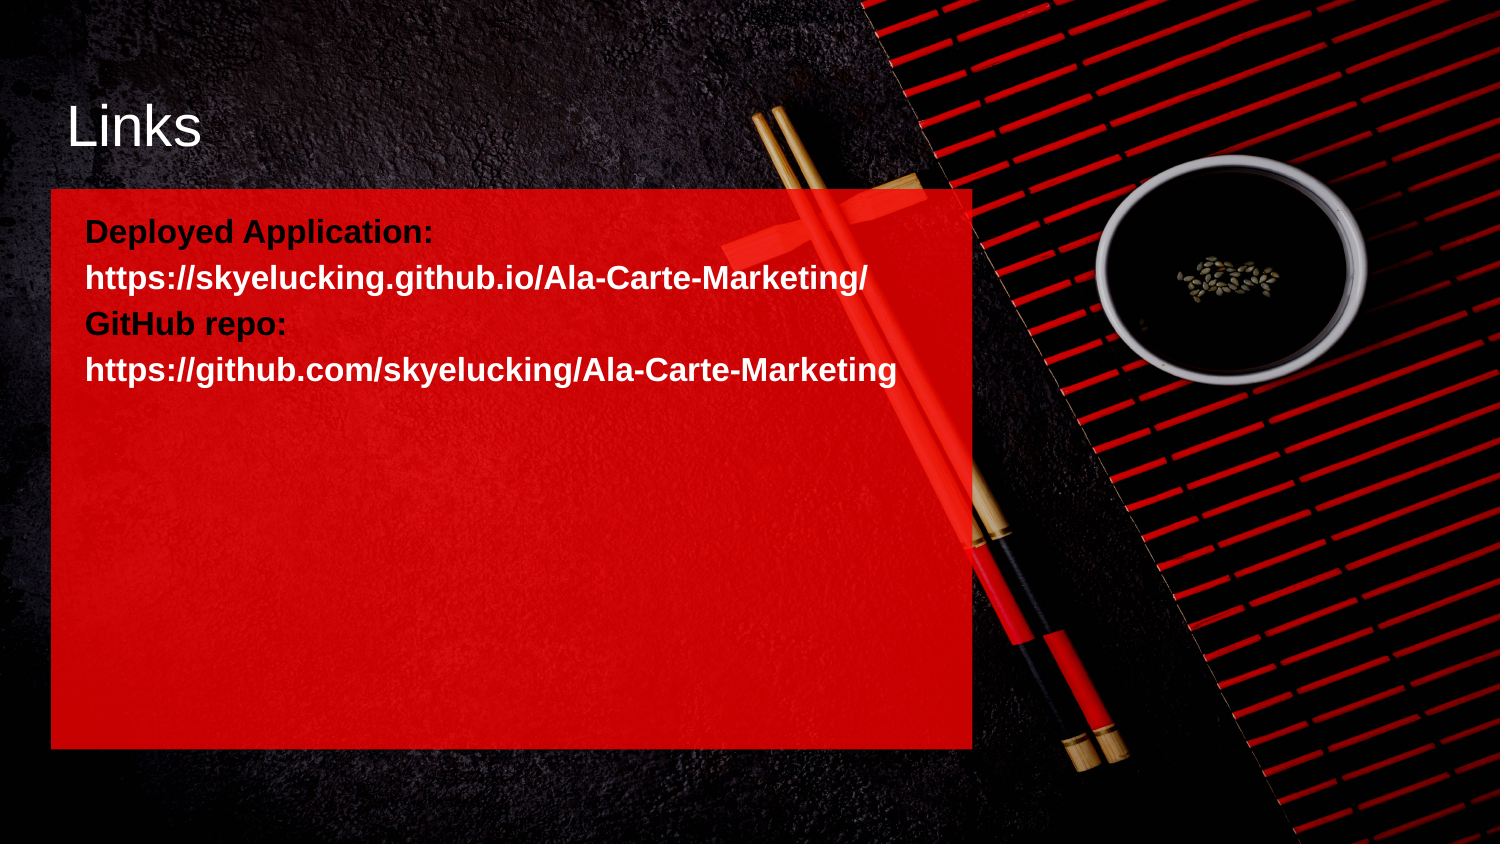

# Links
Deployed Application:
https://skyelucking.github.io/Ala-Carte-Marketing/
GitHub repo:
https://github.com/skyelucking/Ala-Carte-Marketing